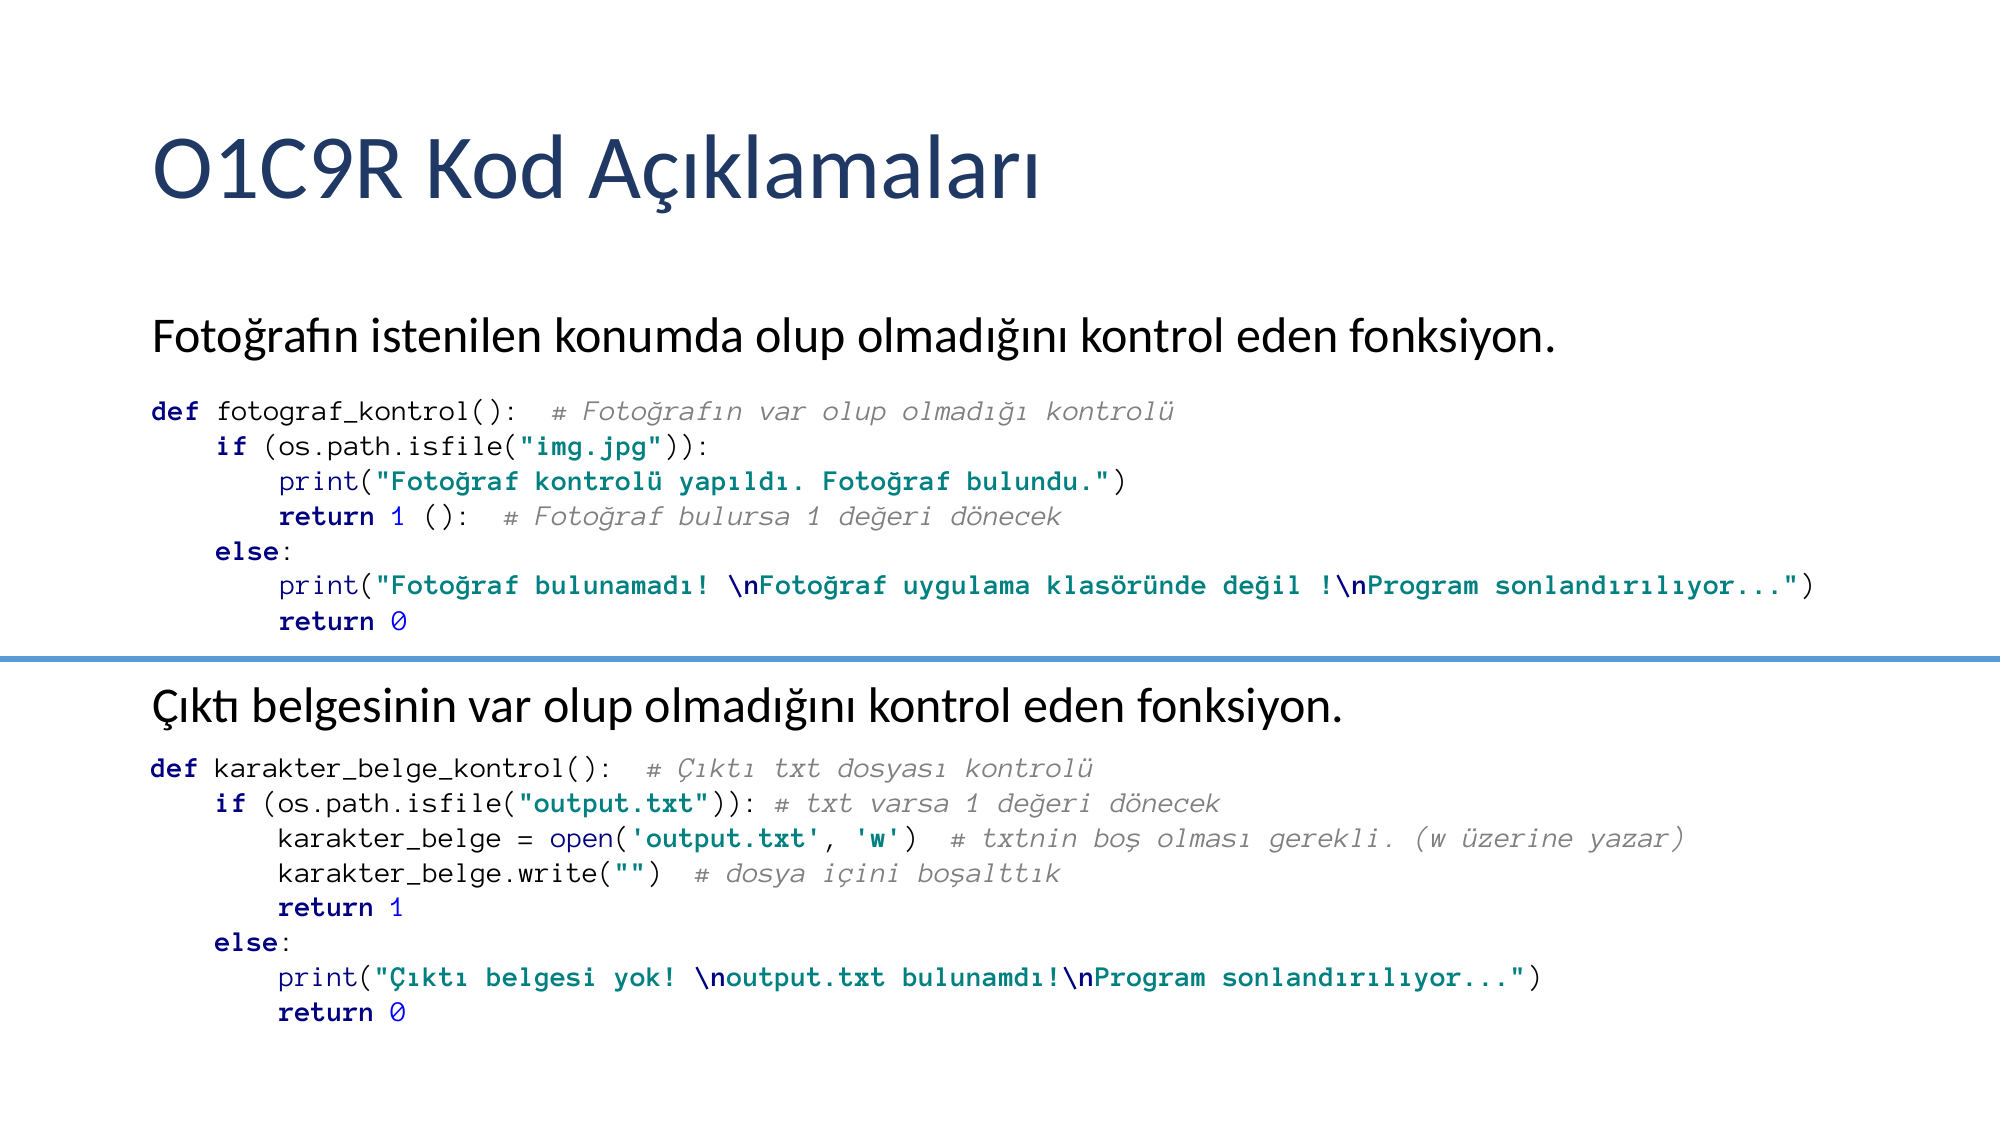

# O1C9R Kod Açıklamaları
Fotoğrafın istenilen konumda olup olmadığını kontrol eden fonksiyon.

def fotograf_kontrol():  # Fotoğrafın var olup olmadığı kontrolü
    if (os.path.isfile("img.jpg")):
        print("Fotoğraf kontrolü yapıldı. Fotoğraf bulundu.")
        return 1 ():  # Fotoğraf bulursa 1 değeri dönecek
    else:
        print("Fotoğraf bulunamadı! \nFotoğraf uygulama klasöründe değil !\nProgram sonlandırılıyor...")
        return 0
Çıktı belgesinin var olup olmadığını kontrol eden fonksiyon.
def karakter_belge_kontrol():  # Çıktı txt dosyası kontrolü
    if (os.path.isfile("output.txt")): # txt varsa 1 değeri dönecek
        karakter_belge = open('output.txt', 'w')  # txtnin boş olması gerekli. (w üzerine yazar)
        karakter_belge.write("")  # dosya içini boşalttık
        return 1
    else:
        print("Çıktı belgesi yok! \noutput.txt bulunamdı!\nProgram sonlandırılıyor...")
        return 0
35